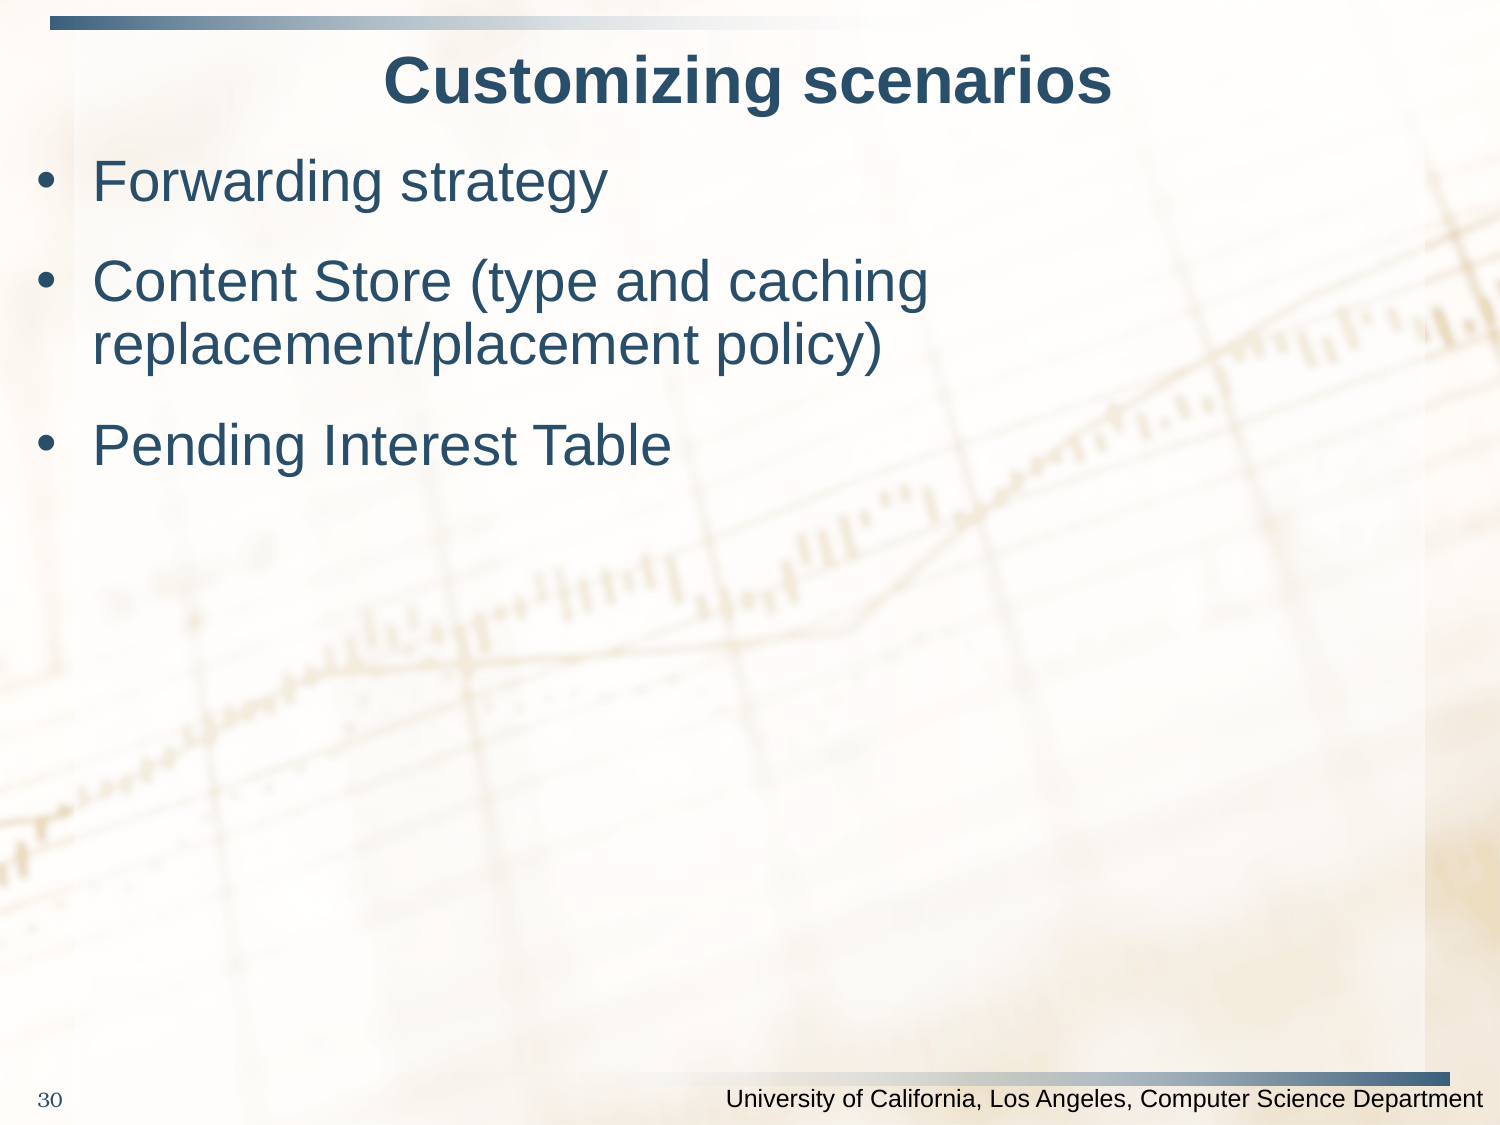

# Customizing scenarios
Forwarding strategy
Content Store (type and caching replacement/placement policy)
Pending Interest Table

30